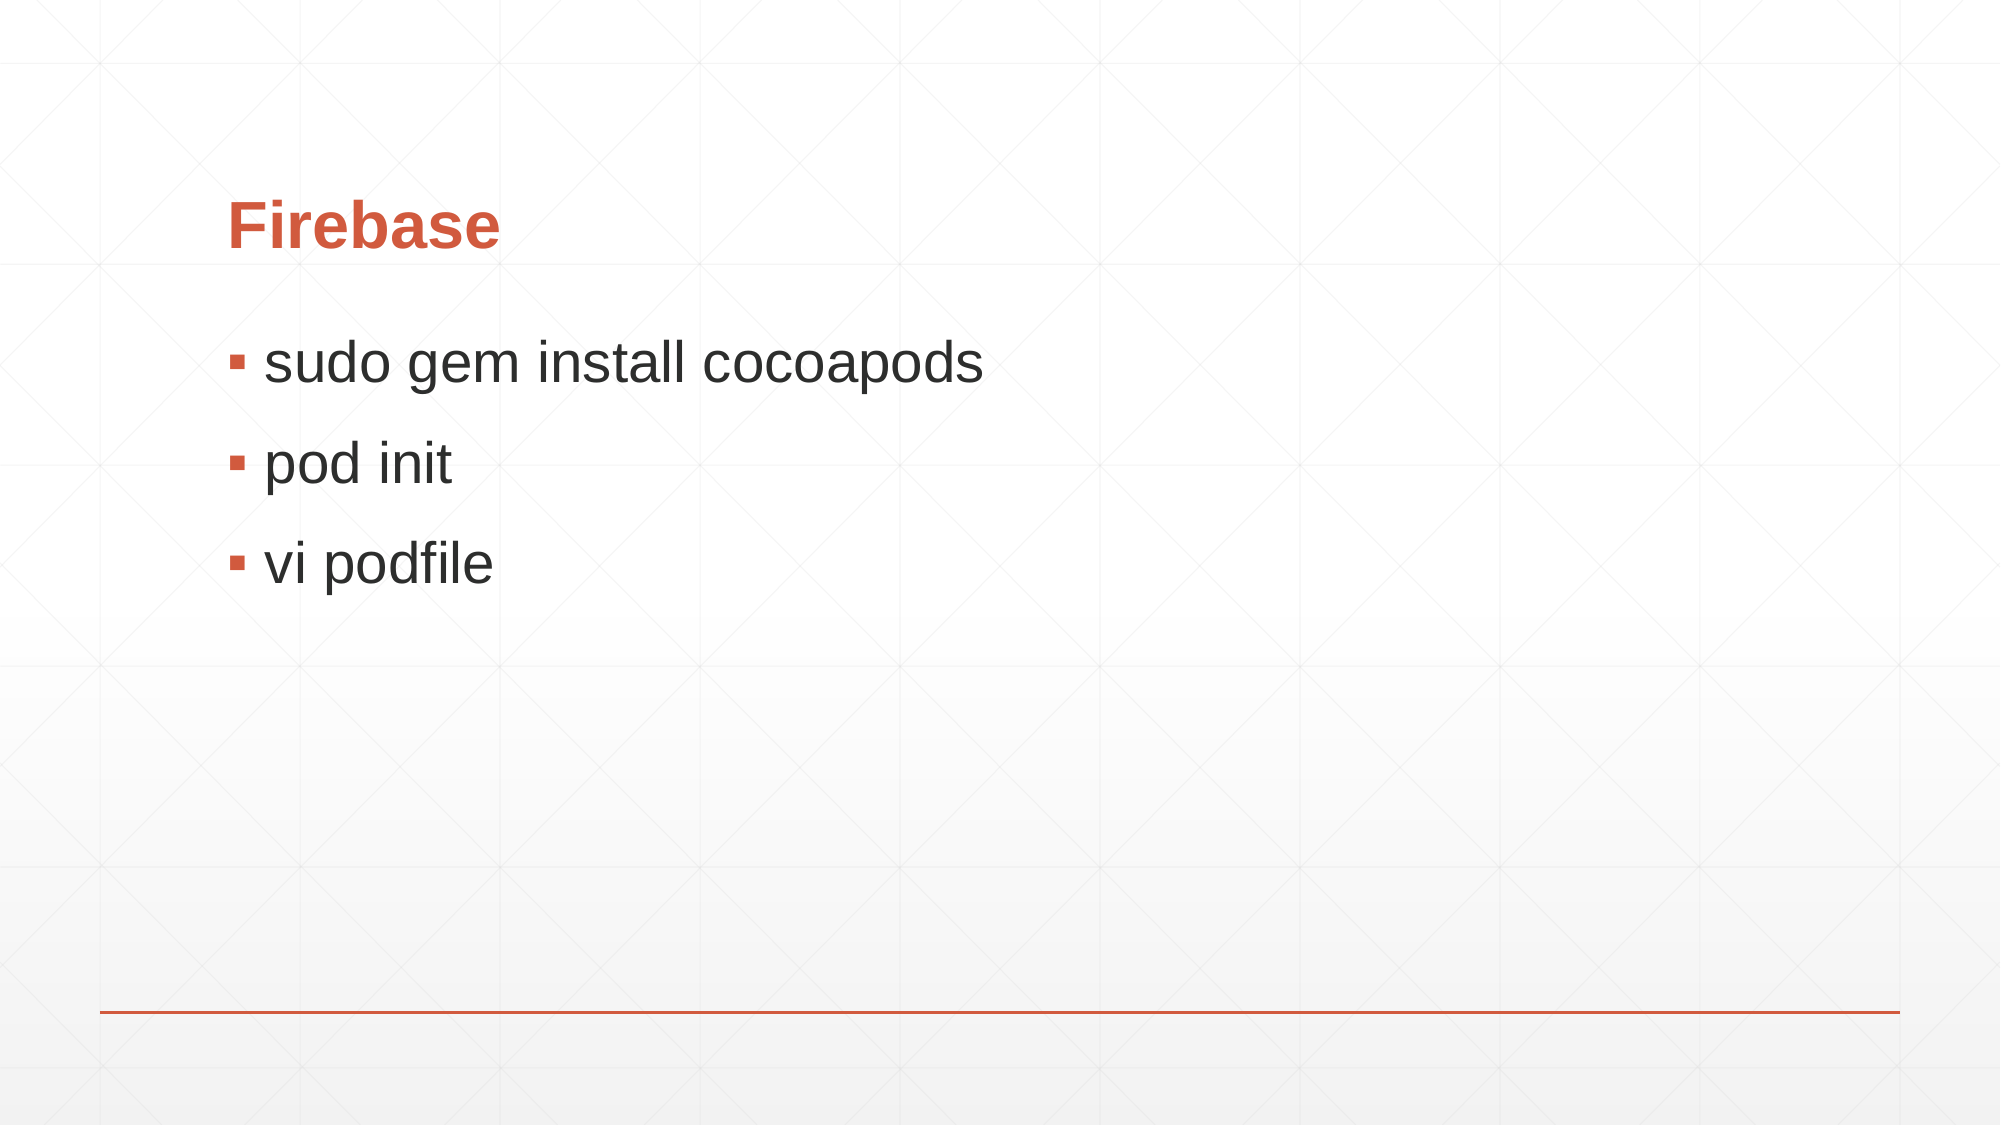

# Firebase
sudo gem install cocoapods
pod init
vi podfile